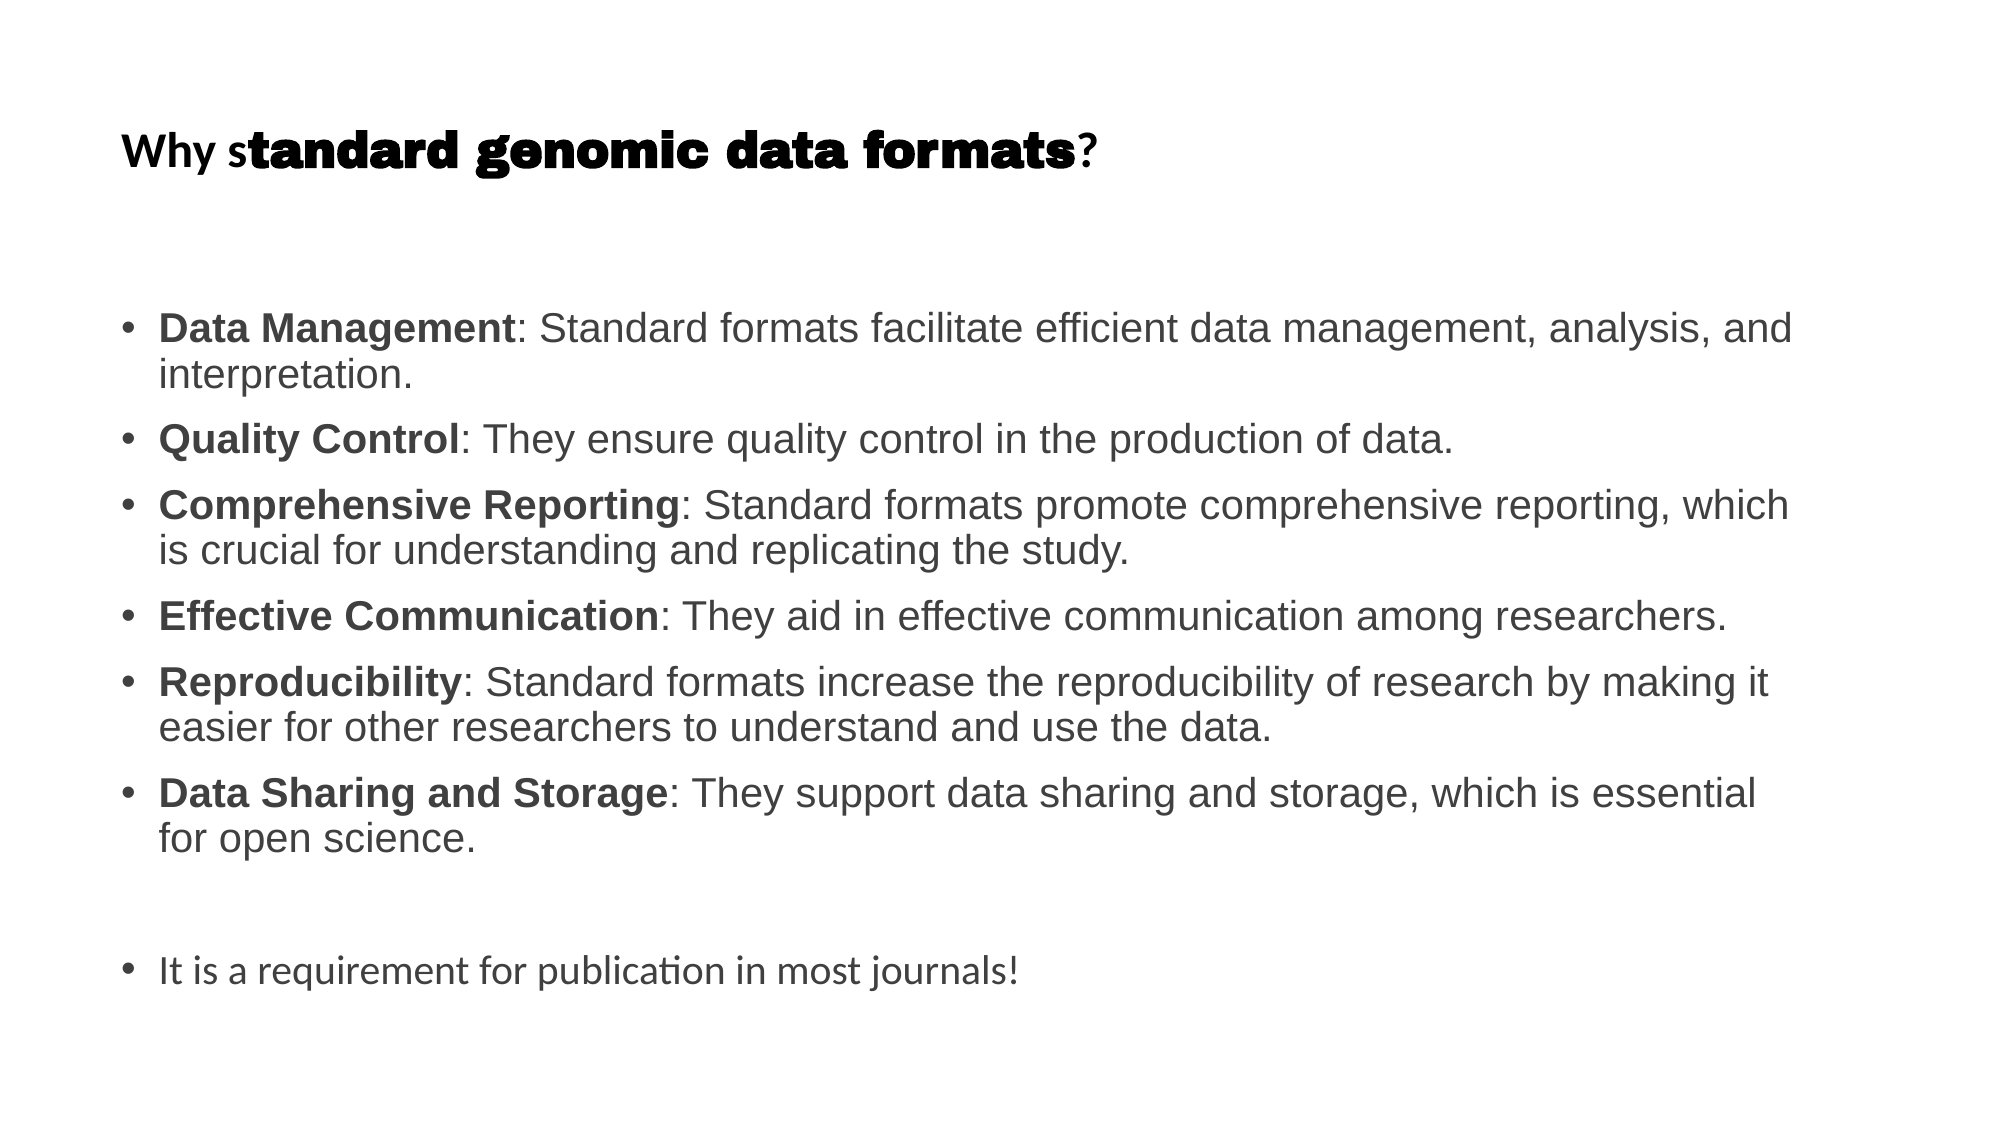

# Why standard genomic data formats?
Data Management: Standard formats facilitate efficient data management, analysis, and interpretation.
Quality Control: They ensure quality control in the production of data.
Comprehensive Reporting: Standard formats promote comprehensive reporting, which is crucial for understanding and replicating the study.
Effective Communication: They aid in effective communication among researchers.
Reproducibility: Standard formats increase the reproducibility of research by making it easier for other researchers to understand and use the data.
Data Sharing and Storage: They support data sharing and storage, which is essential for open science.

It is a requirement for publication in most journals!